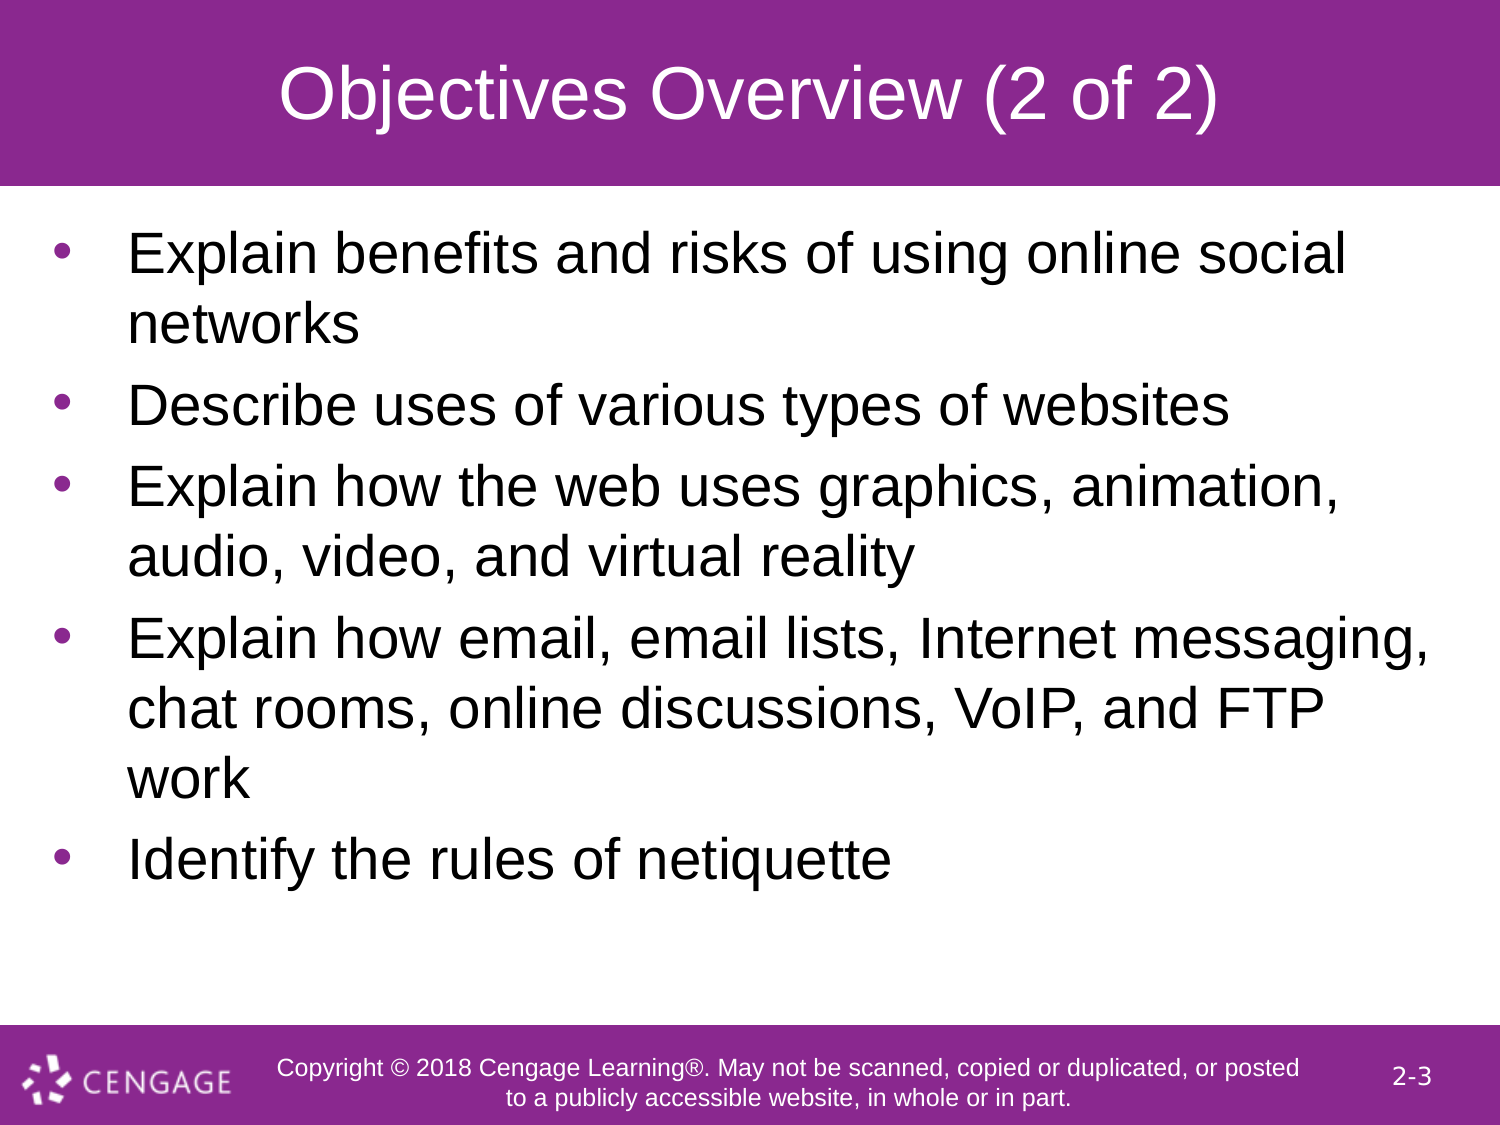

# Objectives Overview (2 of 2)
Explain benefits and risks of using online social networks
Describe uses of various types of websites
Explain how the web uses graphics, animation, audio, video, and virtual reality
Explain how email, email lists, Internet messaging, chat rooms, online discussions, VoIP, and FTP work
Identify the rules of netiquette